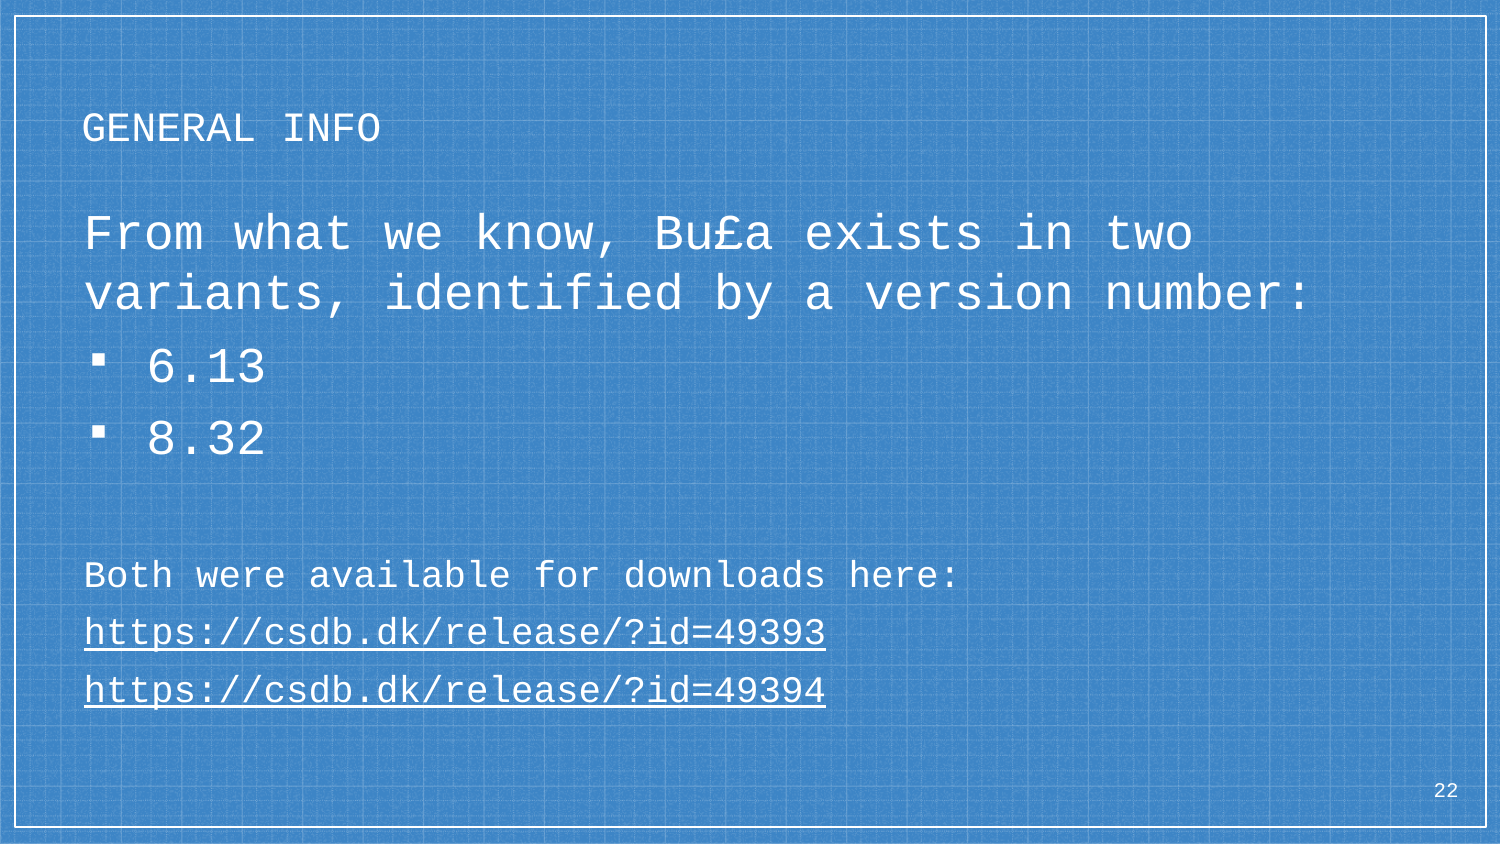

# GENERAL INFO
From what we know, Bu£a exists in two variants, identified by a version number:
6.13
8.32

Both were available for downloads here:
https://csdb.dk/release/?id=49393
https://csdb.dk/release/?id=49394
22